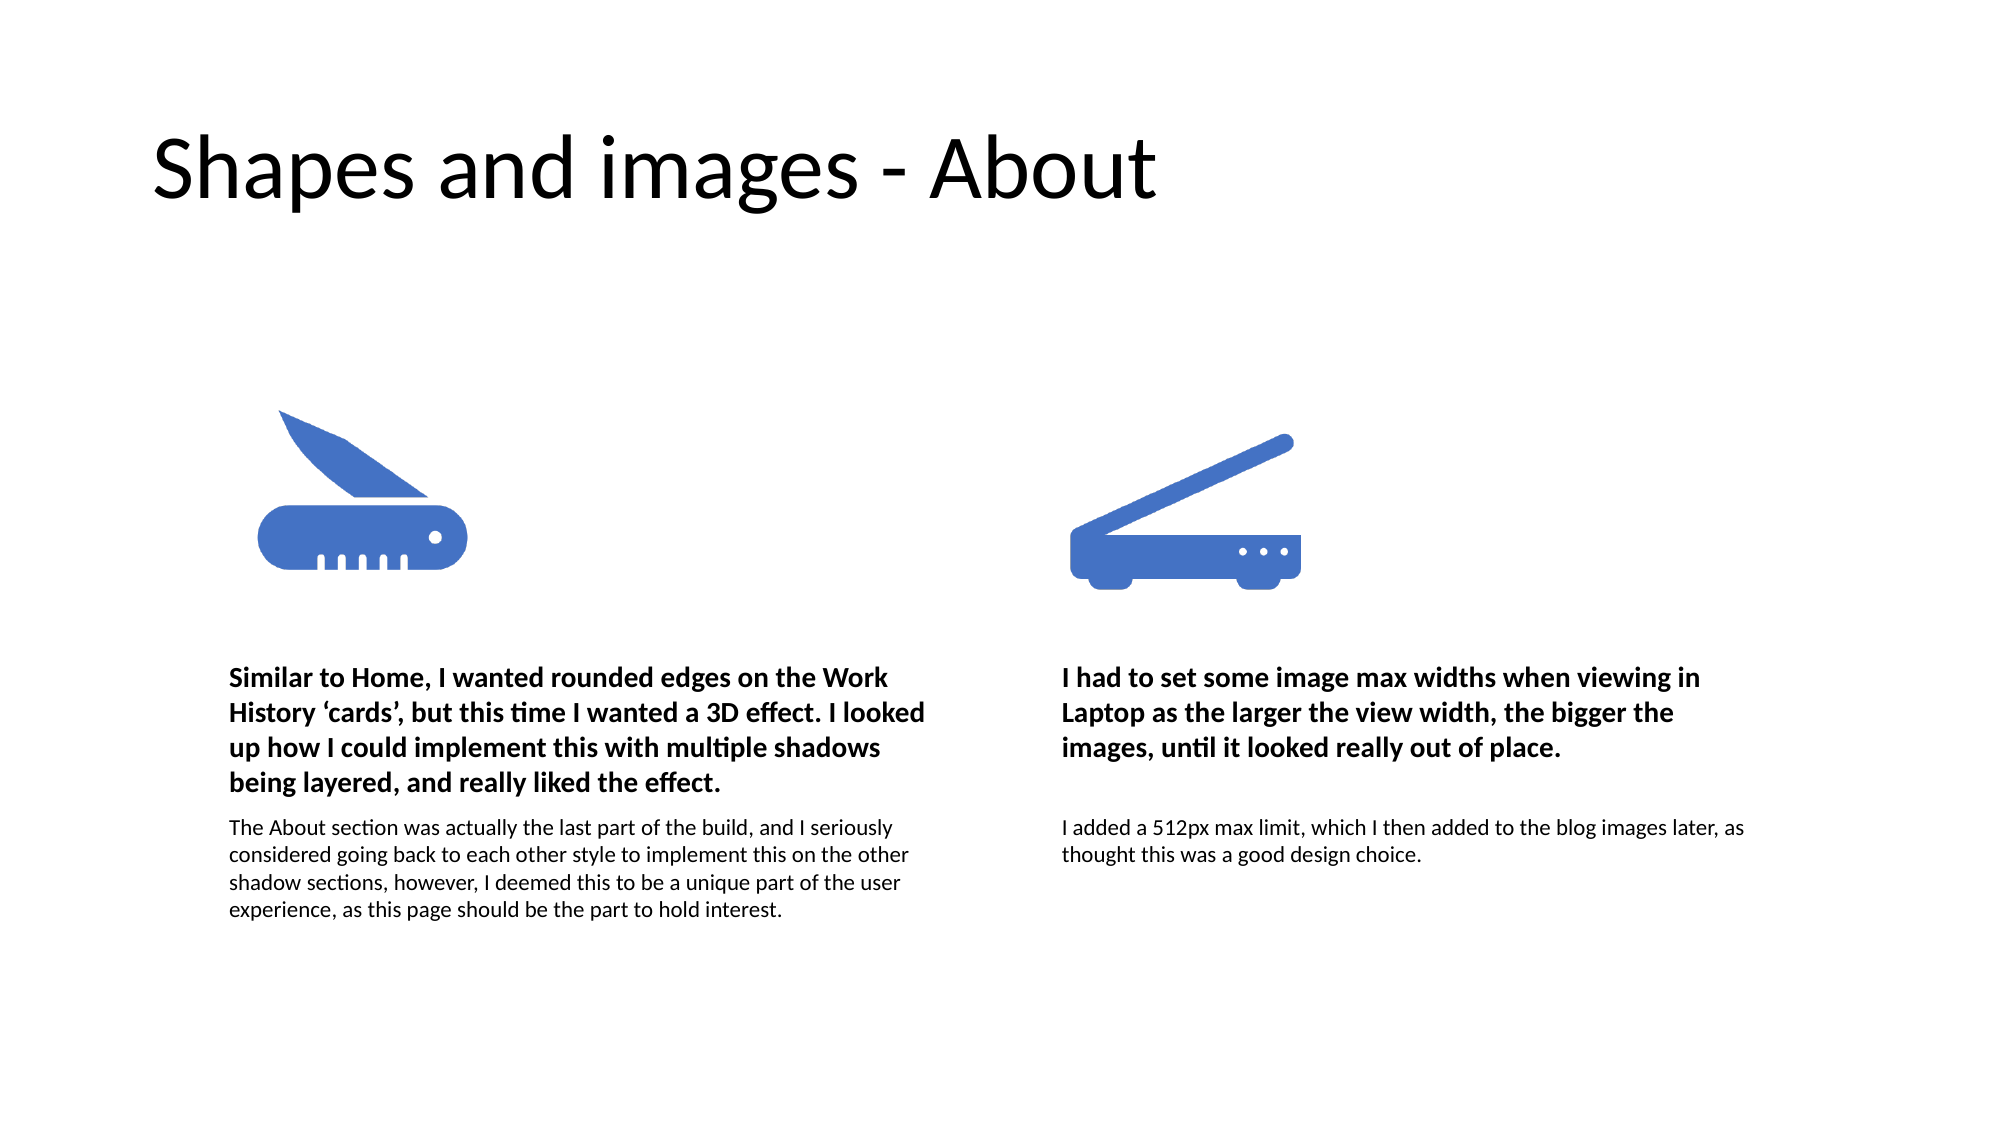

# Shapes and images - About
Similar to Home, I wanted rounded edges on the Work History ‘cards’, but this time I wanted a 3D effect. I looked up how I could implement this with multiple shadows being layered, and really liked the effect.
The About section was actually the last part of the build, and I seriously considered going back to each other style to implement this on the other shadow sections, however, I deemed this to be a unique part of the user experience, as this page should be the part to hold interest.
I had to set some image max widths when viewing in Laptop as the larger the view width, the bigger the images, until it looked really out of place.
I added a 512px max limit, which I then added to the blog images later, as thought this was a good design choice.